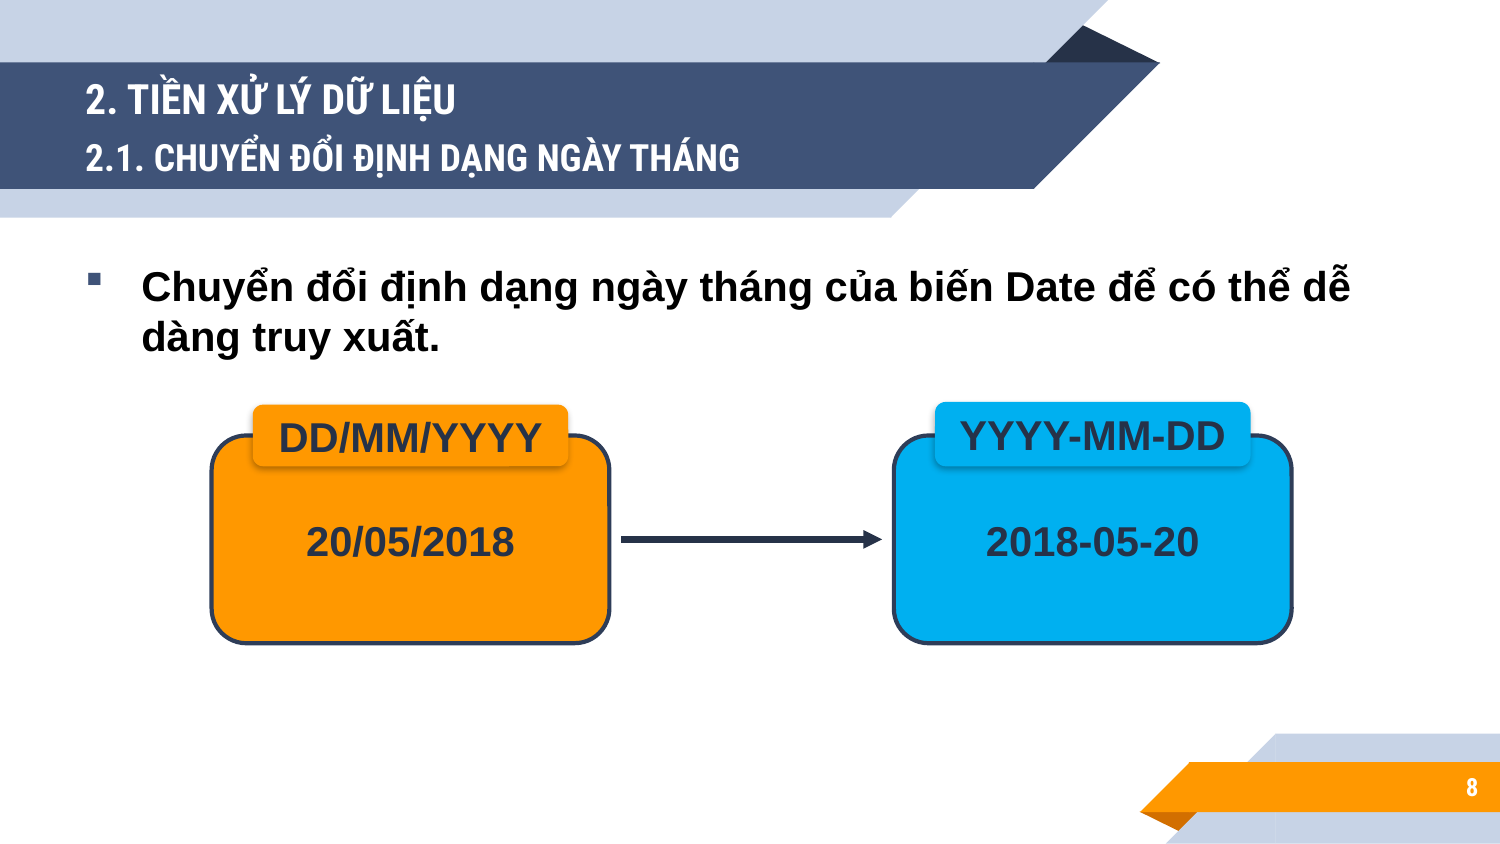

# 2. TIỀN XỬ LÝ DỮ LIỆU
2.1. CHUYỂN ĐỔI ĐỊNH DẠNG NGÀY THÁNG
Chuyển đổi định dạng ngày tháng của biến Date để có thể dễ dàng truy xuất.
YYYY-MM-DD
DD/MM/YYYY
20/05/2018
2018-05-20
8